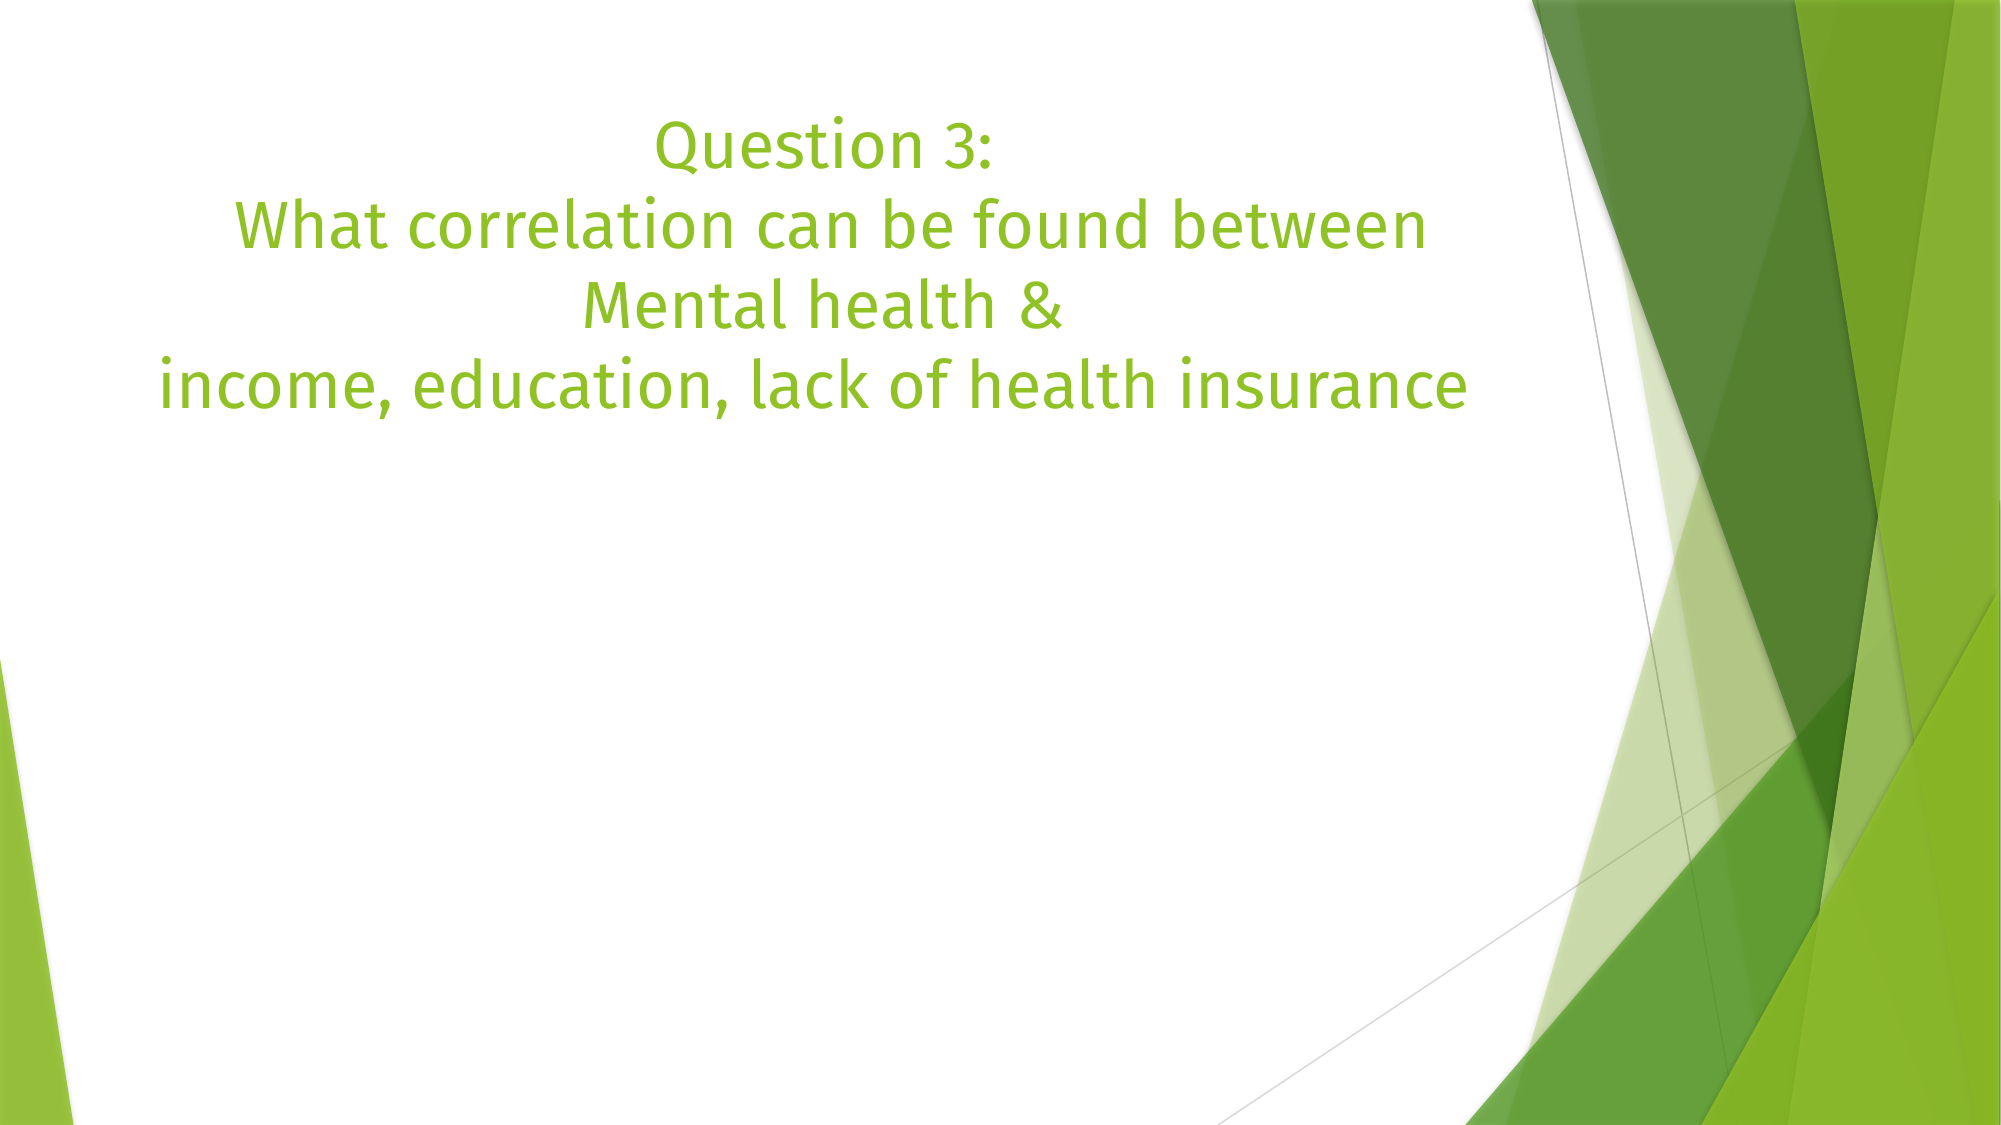

# Question 3: What correlation can be found between Mental health & income, education, lack of health insurance